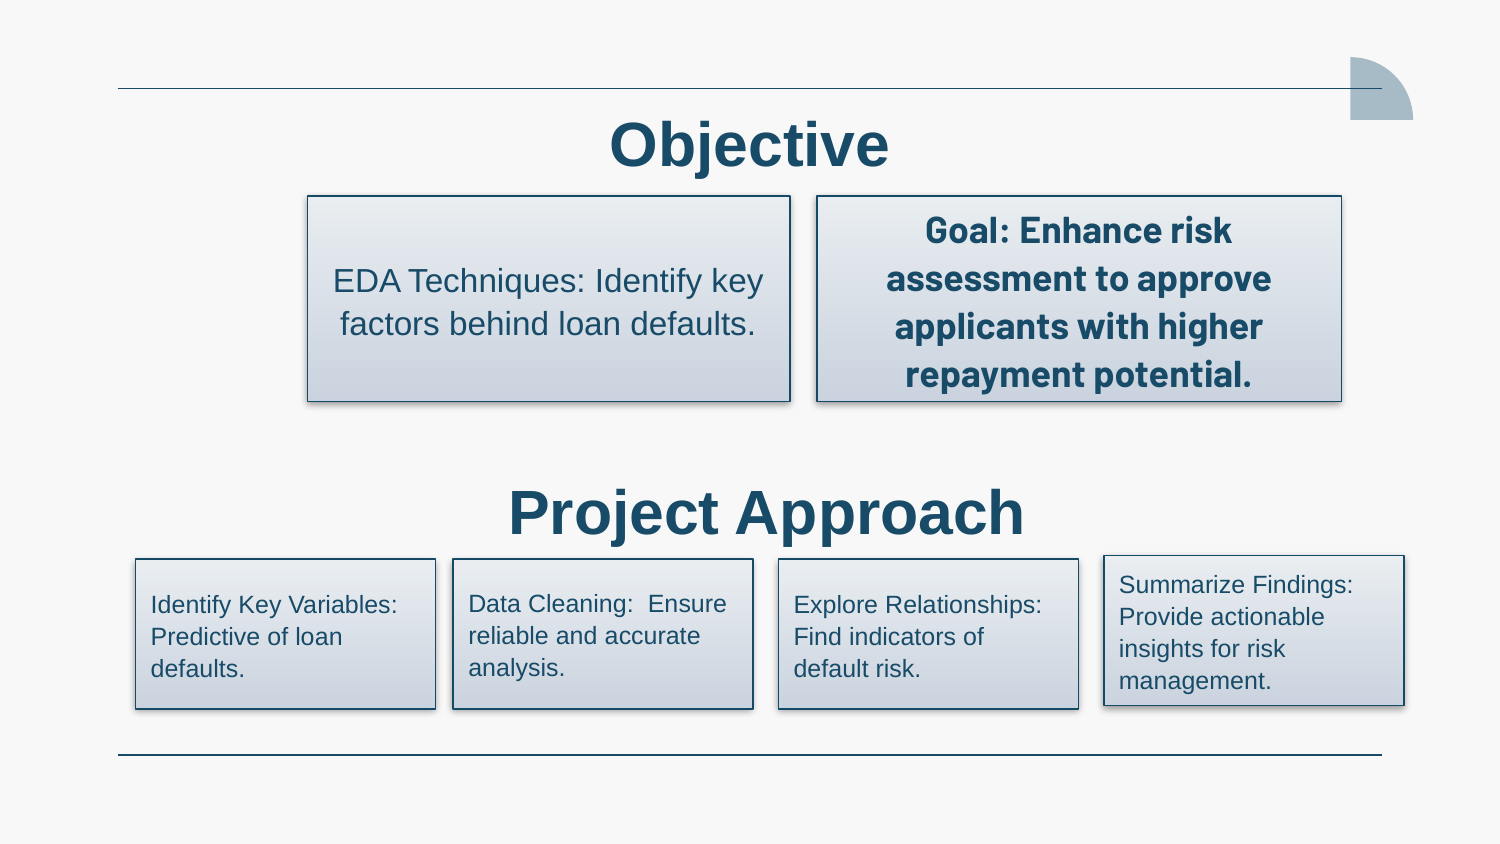

# Objective
EDA Techniques: Identify key factors behind loan defaults.
Goal: Enhance risk assessment to approve applicants with higher repayment potential.
Project Approach
Summarize Findings: Provide actionable insights for risk management.
Identify Key Variables: Predictive of loan defaults.

Data Cleaning:  Ensure reliable and accurate analysis.

Explore Relationships: Find indicators of default risk.